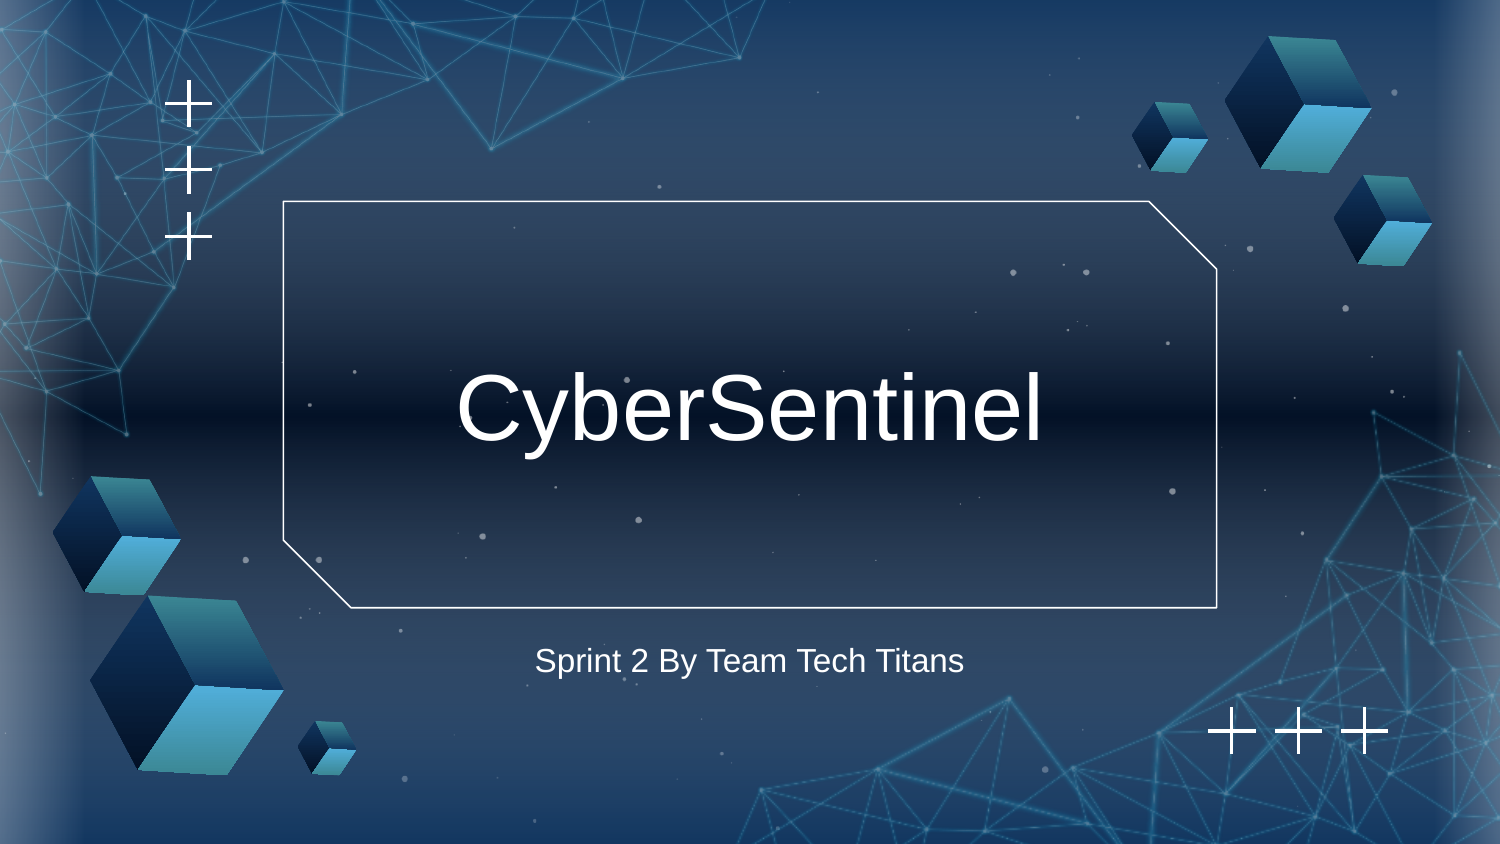

# CyberSentinel

Sprint 2 By Team Tech Titans